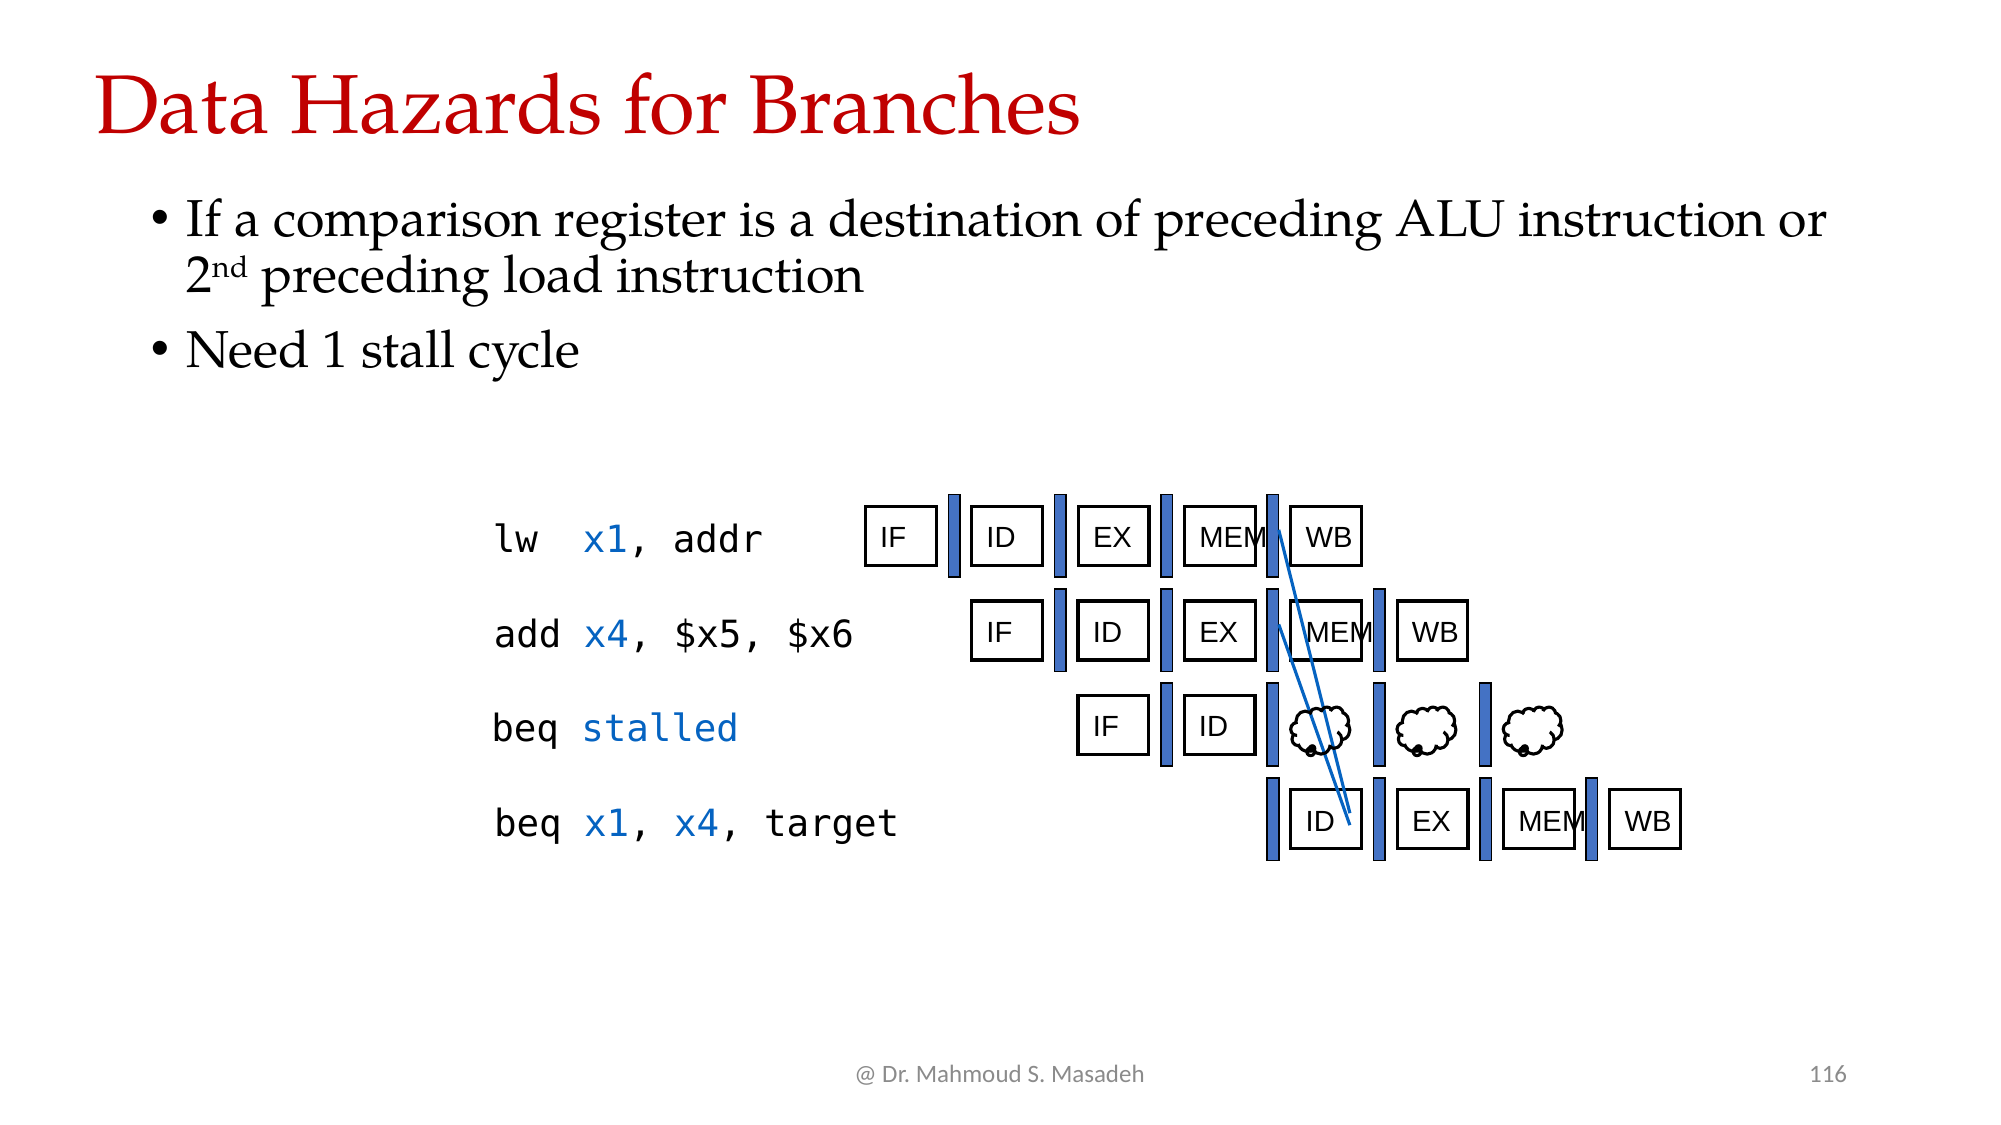

# Data Hazards for Branches
If a comparison register is a destination of preceding ALU instruction or 2nd preceding load instruction
Need 1 stall cycle

IF
ID
EX
MEM
WB
lw  x1, addr

IF
ID
EX
MEM
WB
add x4, $x5, $x6

IF
ID
beq stalled

ID
EX
MEM
WB
beq x1, x4, target
@ Dr. Mahmoud S. Masadeh
116